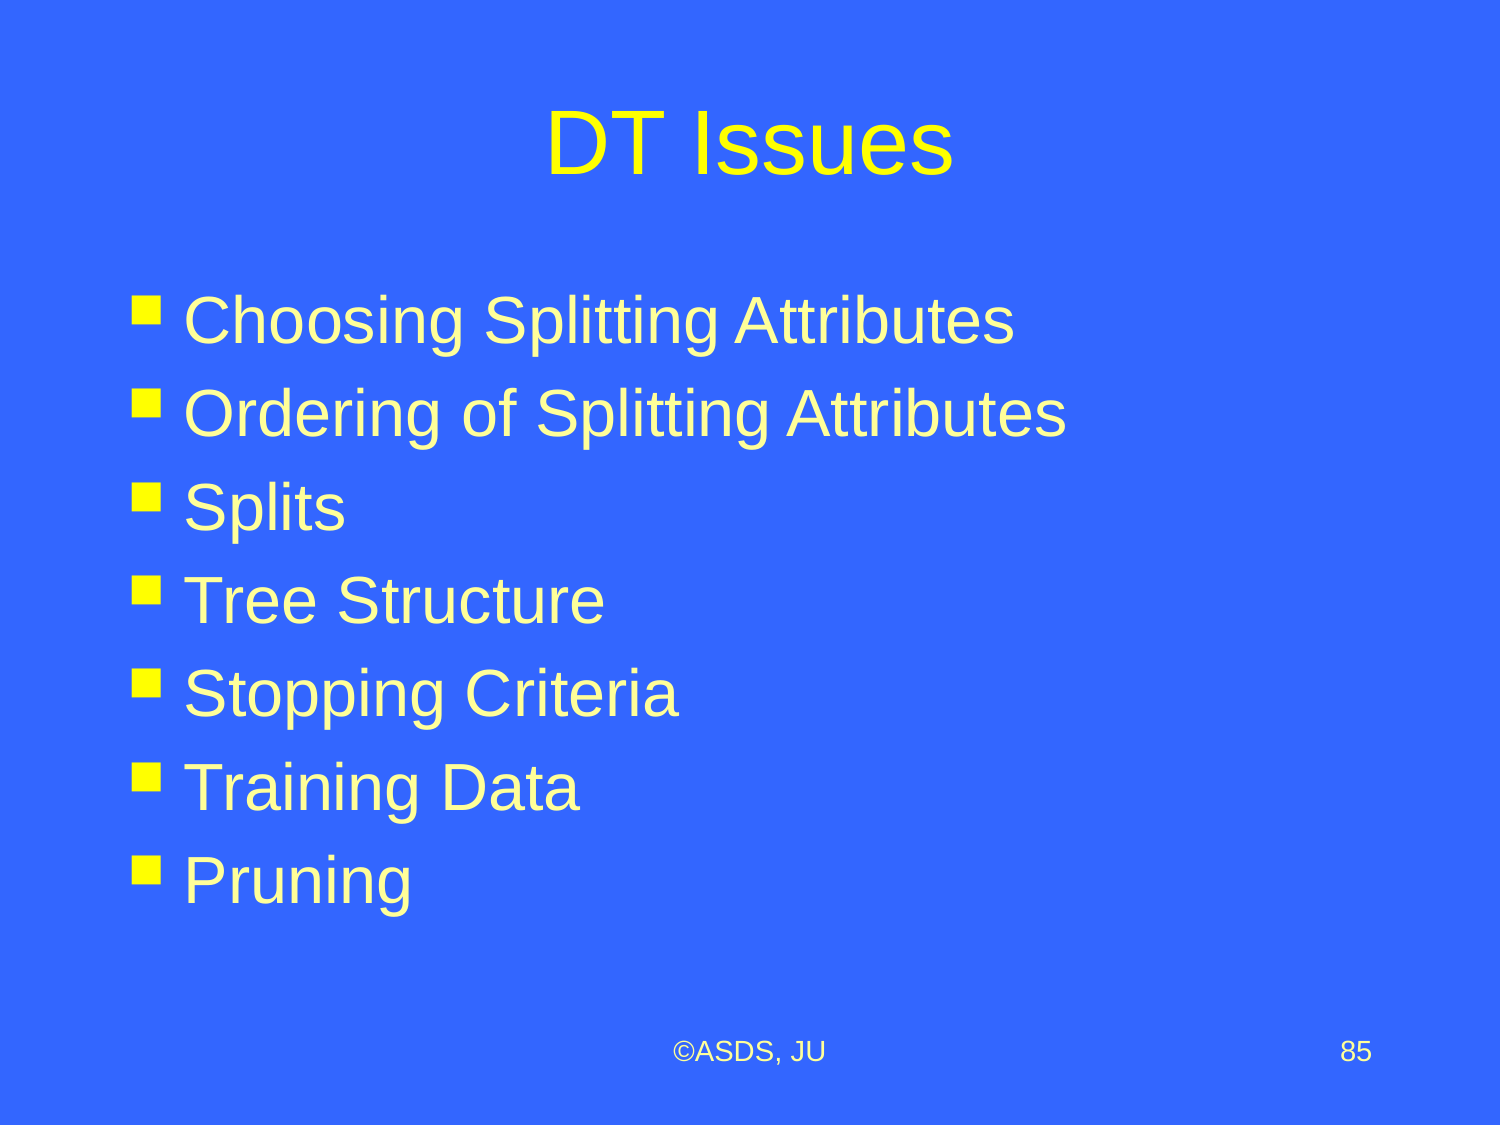

# DT Issues
Choosing Splitting Attributes
Ordering of Splitting Attributes
Splits
Tree Structure
Stopping Criteria
Training Data
Pruning
©ASDS, JU
85